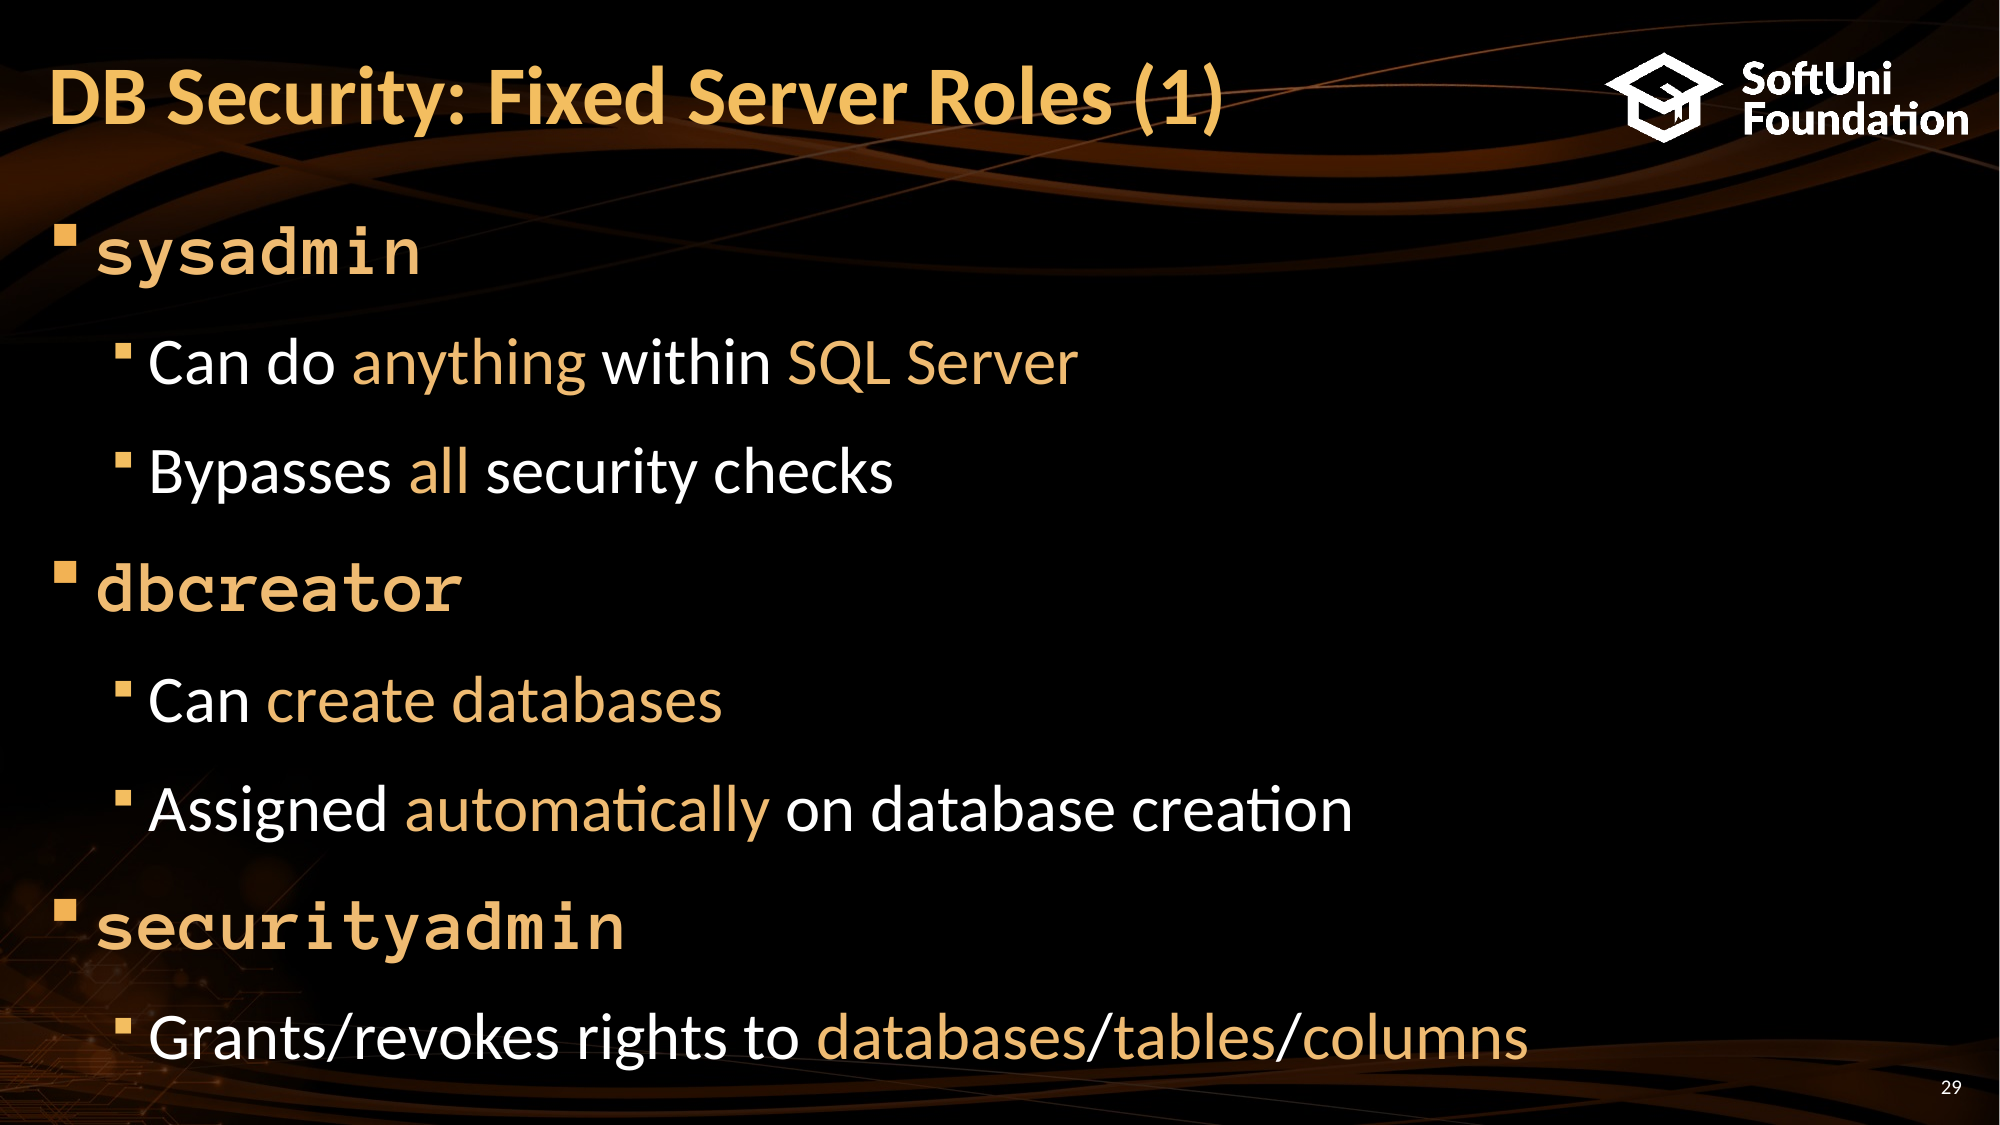

# DB Security: Fixed Server Roles (1)
sysadmin
Can do anything within SQL Server
Bypasses all security checks
dbcreator
Can create databases
Assigned automatically on database creation
securityadmin
Grants/revokes rights to databases/tables/columns
29